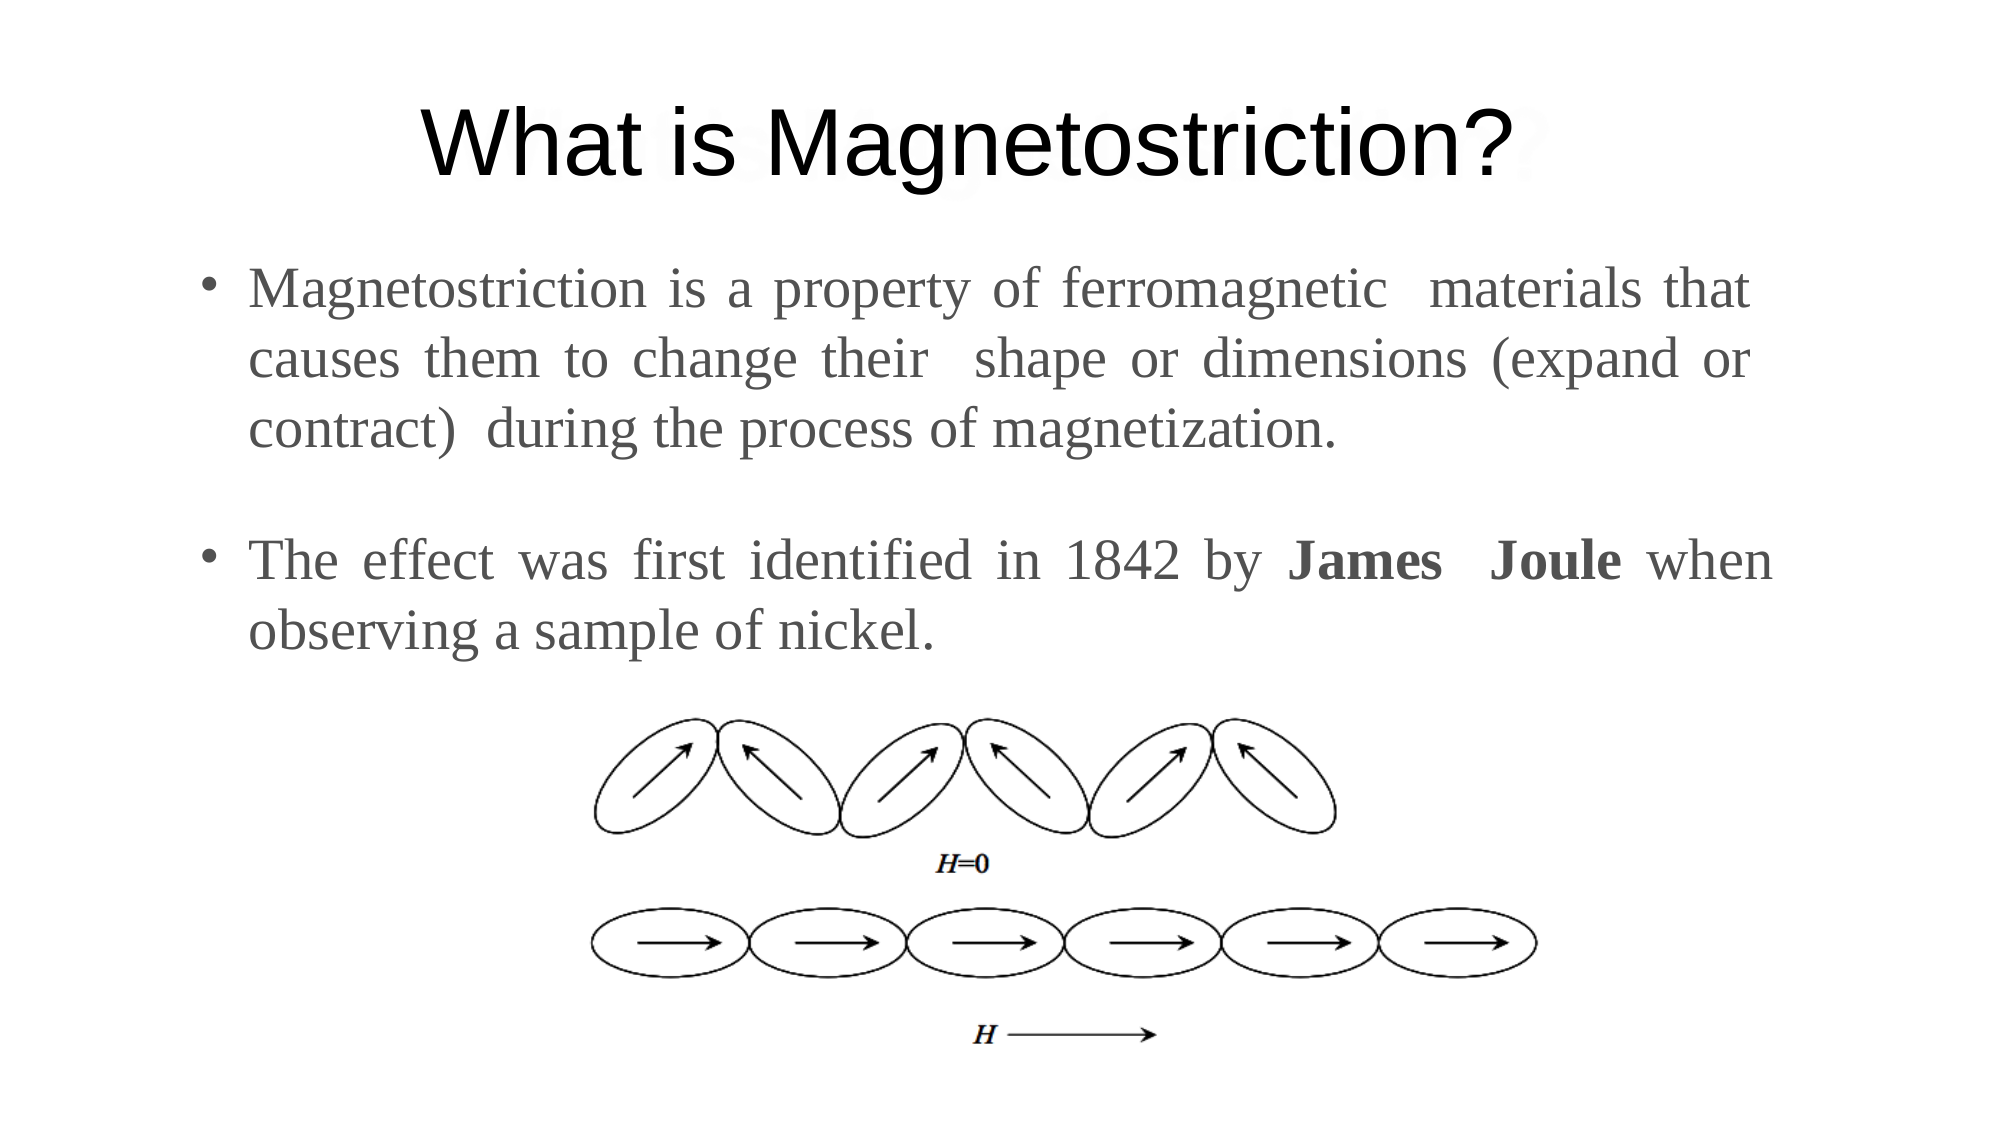

# What is Magnetostriction?
Magnetostriction is a property of ferromagnetic  materials that causes them to change their  shape or dimensions (expand or contract)  during the process of magnetization.

The effect was first identified in 1842 by James  Joule when observing a sample of nickel.